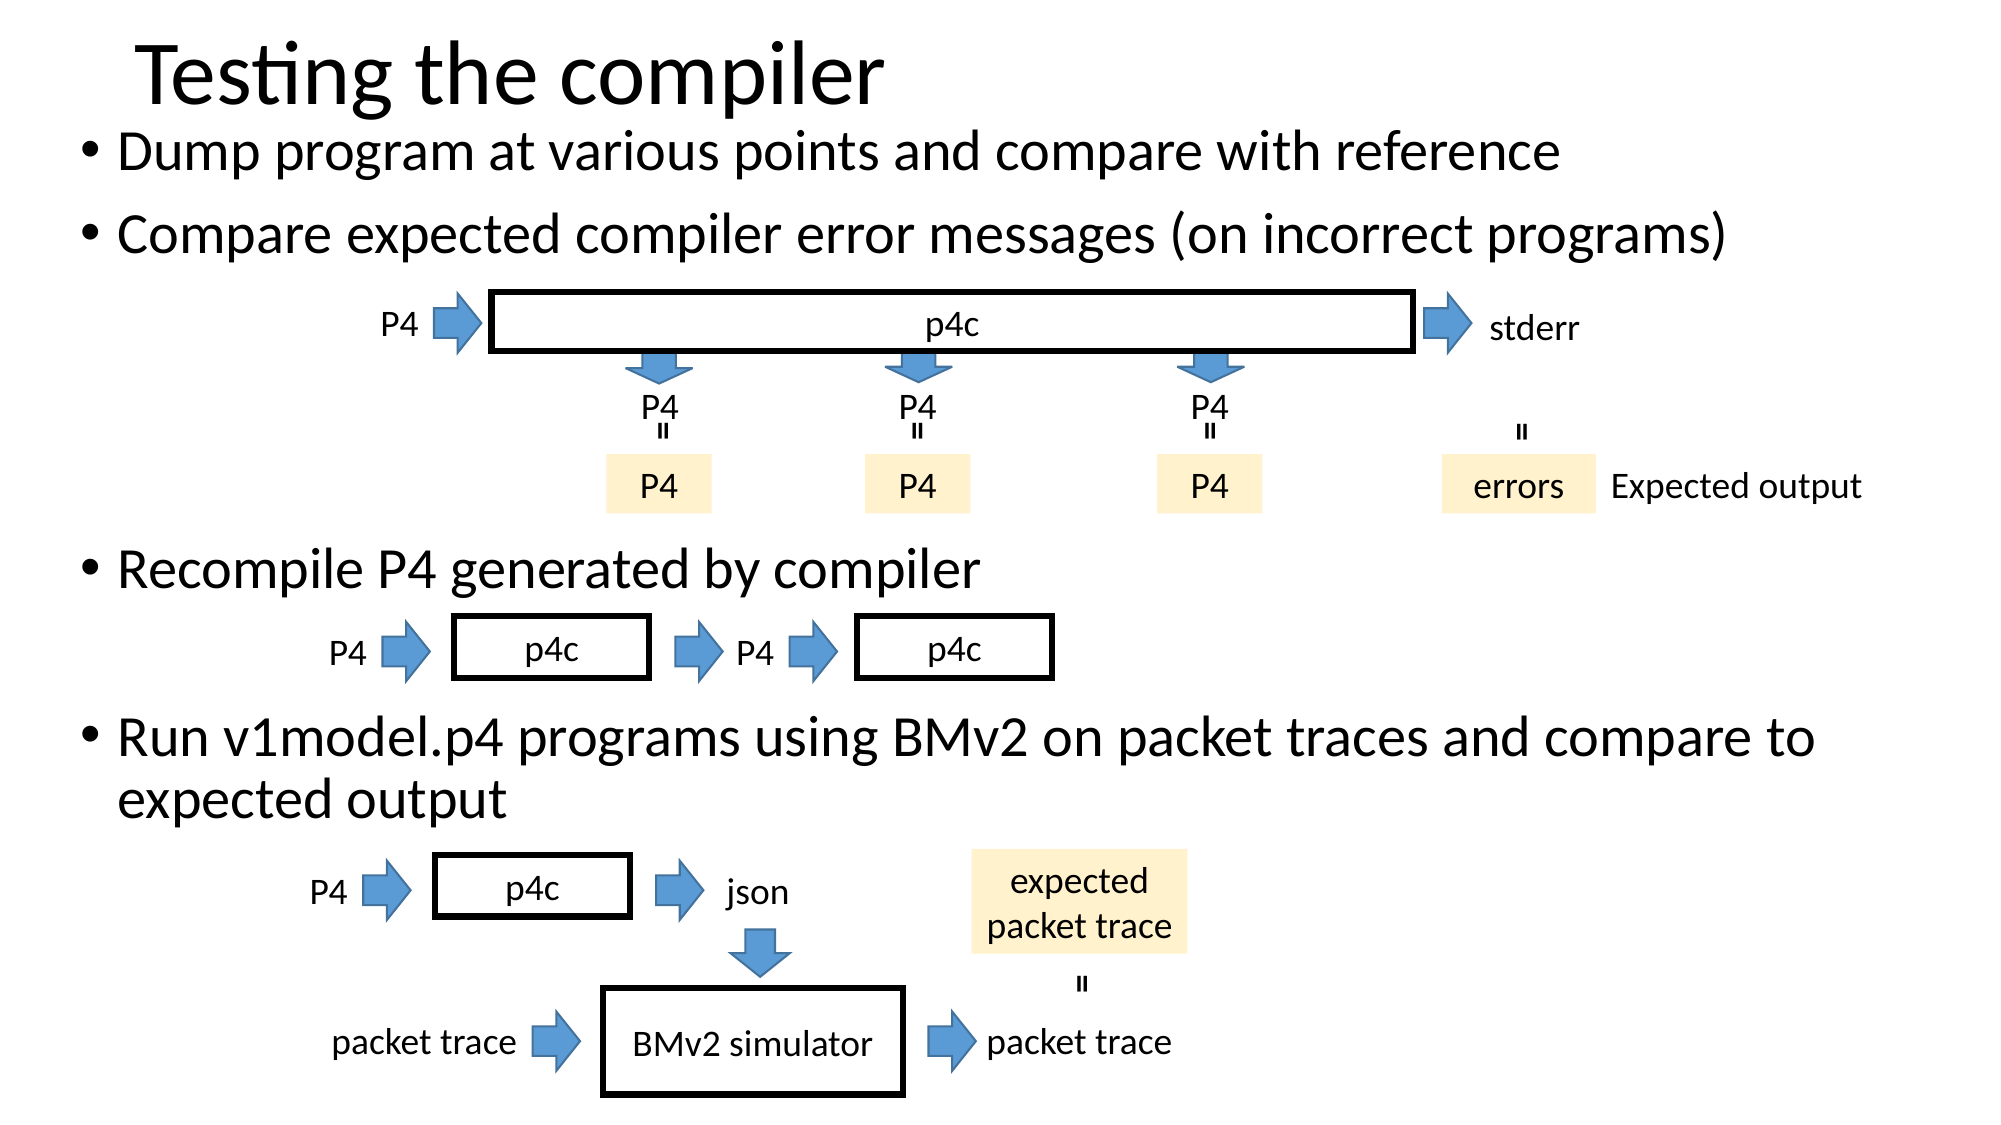

# Testing the compiler
Dump program at various points and compare with reference
Compare expected compiler error messages (on incorrect programs)

Recompile P4 generated by compiler

Run v1model.p4 programs using BMv2 on packet traces and compare to expected output

P4
p4c

stderr

P4
P4
P4
=
=
=
=
P4
P4
P4
errors
Expected output
p4c
p4c
P4
P4

expected
packet trace
p4c
P4
json

=
BMv2 simulator
packet trace
packet trace